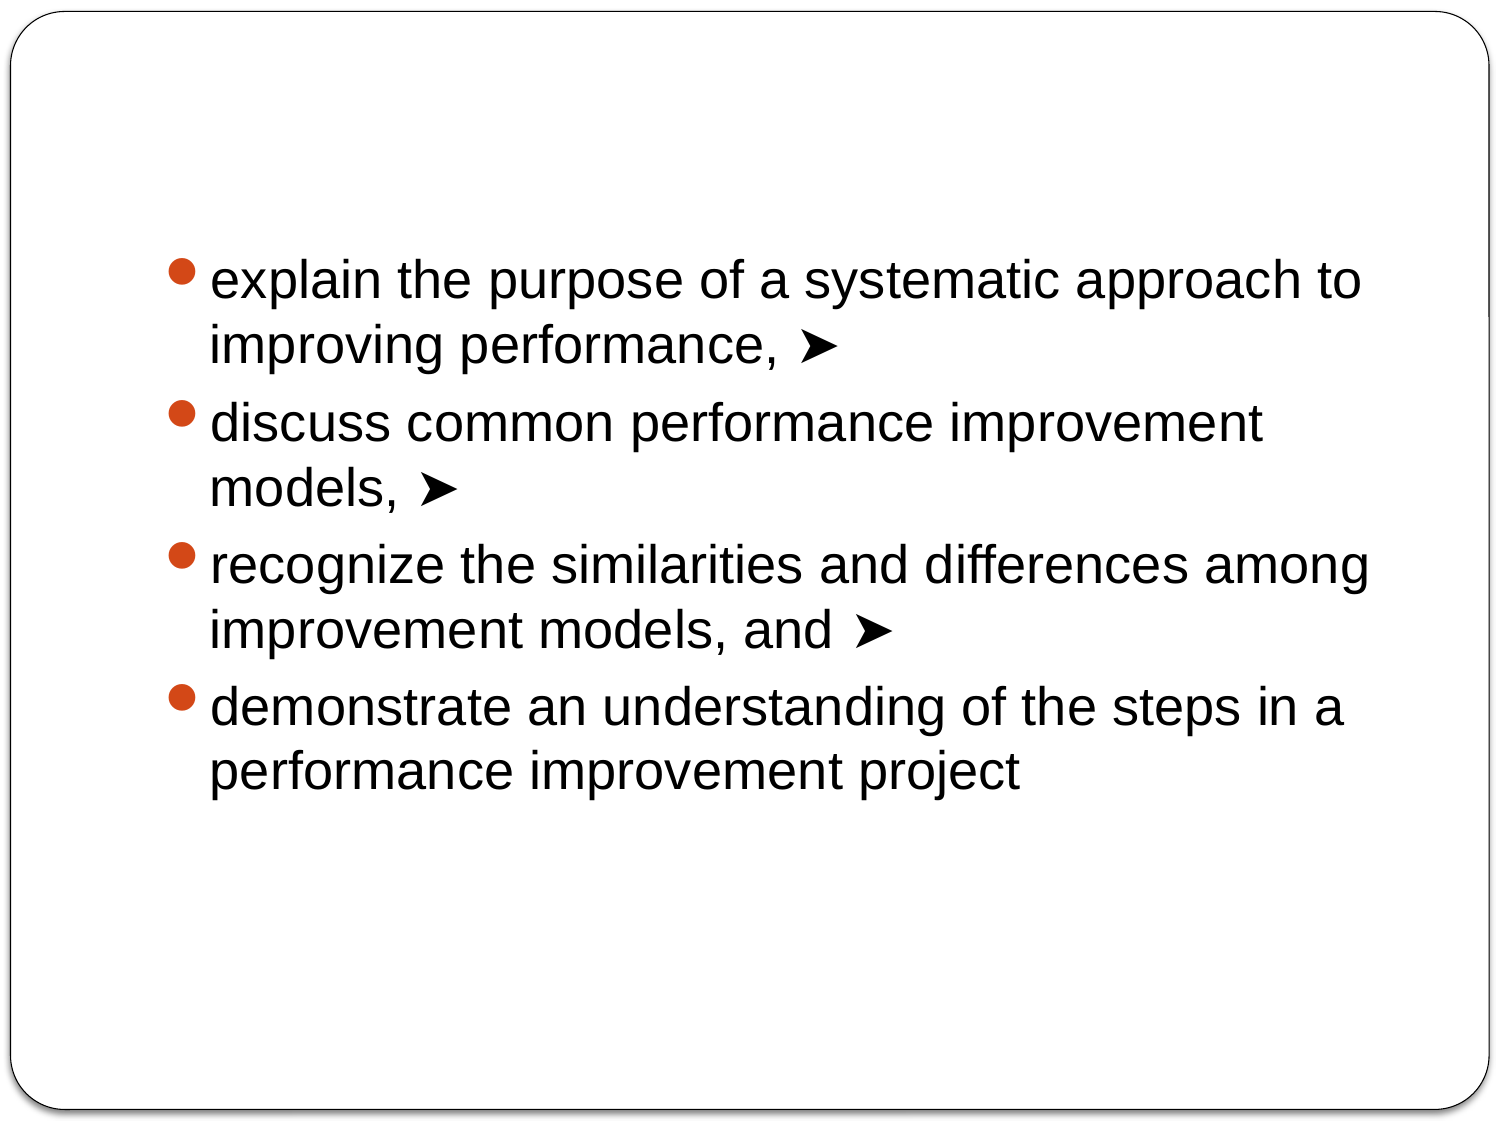

#
explain the purpose of a systematic approach to improving performance, ➤
discuss common performance improvement models, ➤
recognize the similarities and differences among improvement models, and ➤
demonstrate an understanding of the steps in a performance improvement project